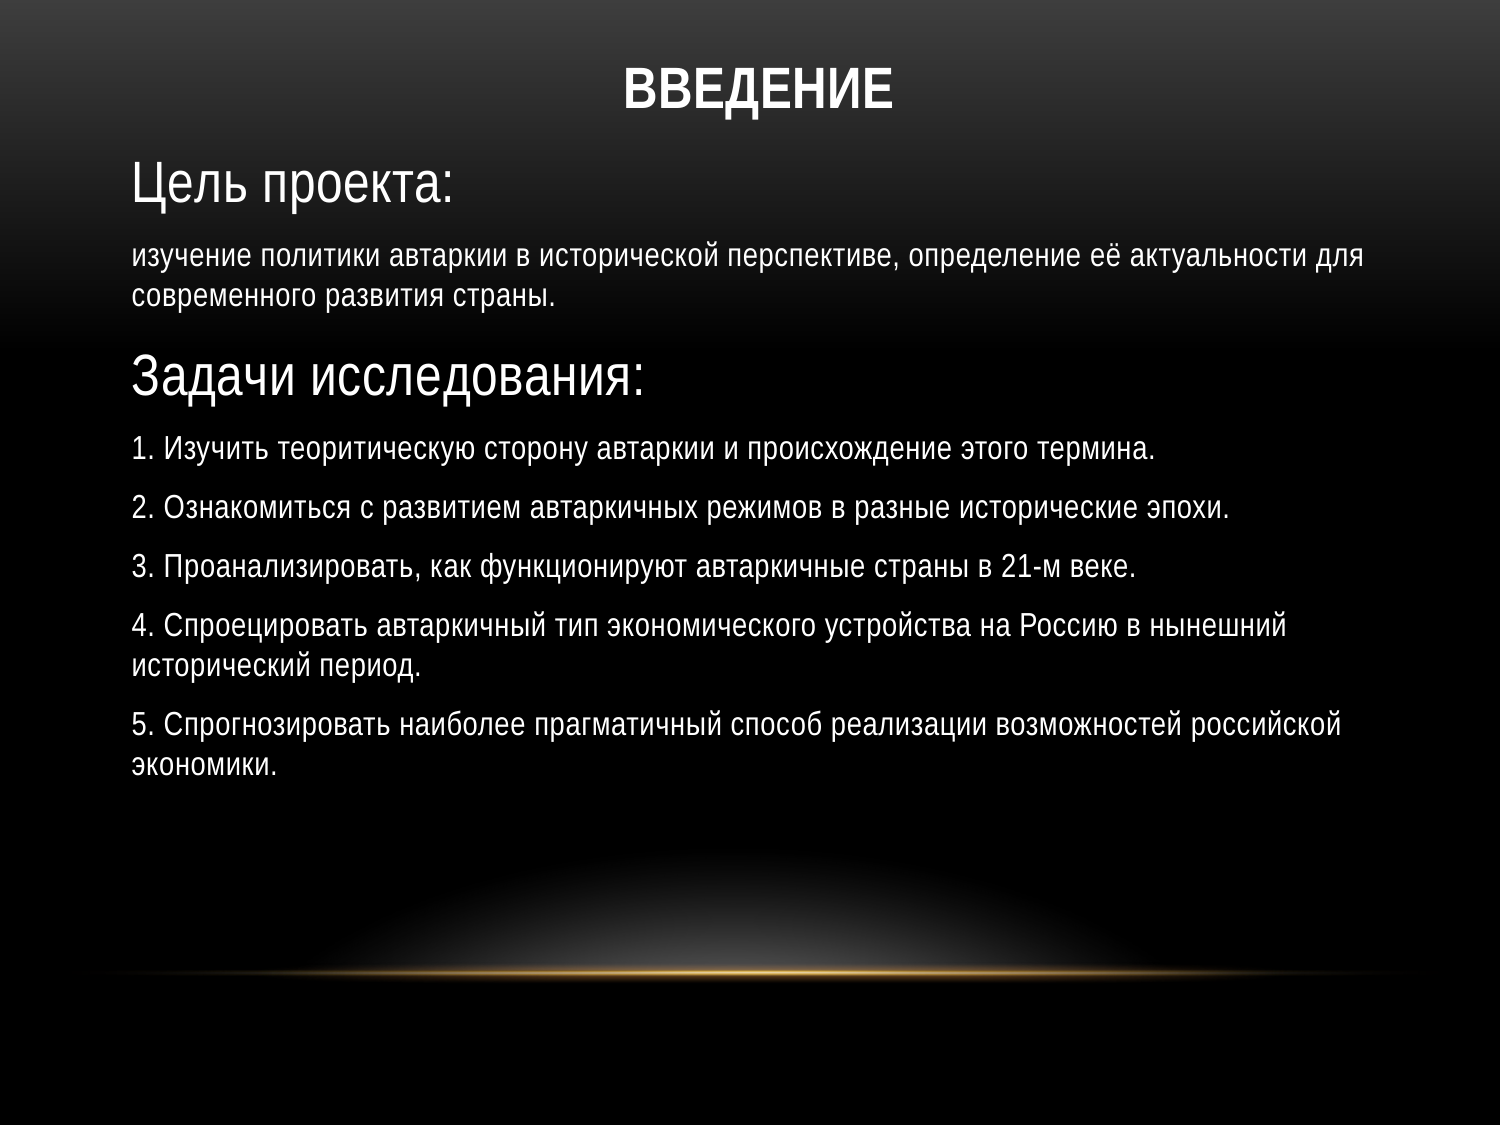

ВВЕДЕНИЕ
Цeль проекта:
изучение политики автаркии в исторической перспективе, определение её актуальности для современного развития страны.
Зaдaчи исслeдoвaния:
1. Изучить теоритическую сторону автаркии и происхождение этого термина.
2. Ознакомиться с развитием автаркичных режимов в разные исторические эпохи.
3. Проанализировать, как функционируют автаркичные страны в 21-м веке.
4. Спроецировать автаркичный тип экономического устройства на Россию в нынешний исторический период.
5. Спрогнозировать наиболее прагматичный способ реализации возможностей российской экономики.